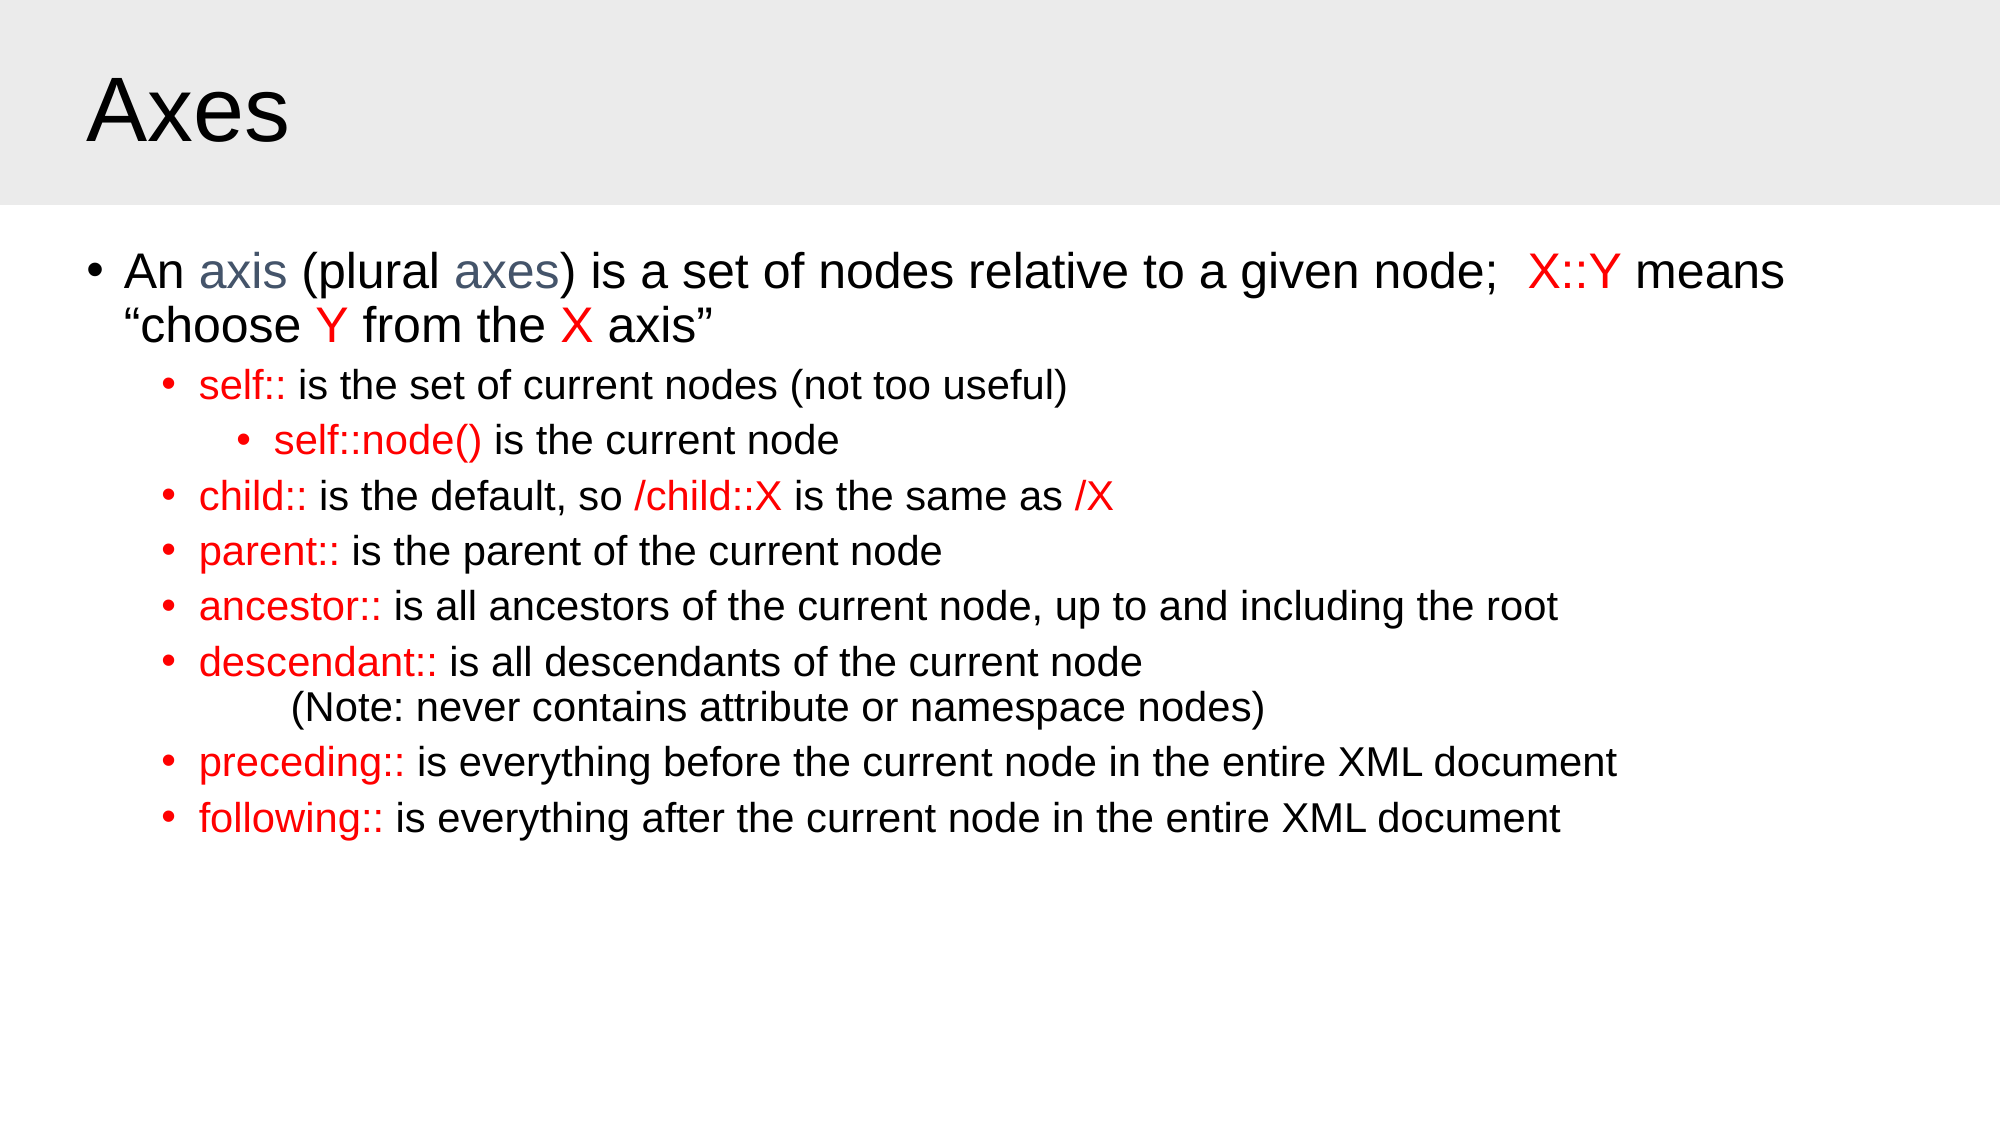

# Axes
An axis (plural axes) is a set of nodes relative to a given node;  X::Y means “choose Y from the X axis”
self:: is the set of current nodes (not too useful)
self::node() is the current node
child:: is the default, so /child::X is the same as /X
parent:: is the parent of the current node
ancestor:: is all ancestors of the current node, up to and including the root
descendant:: is all descendants of the current node
        (Note: never contains attribute or namespace nodes)
preceding:: is everything before the current node in the entire XML document
following:: is everything after the current node in the entire XML document